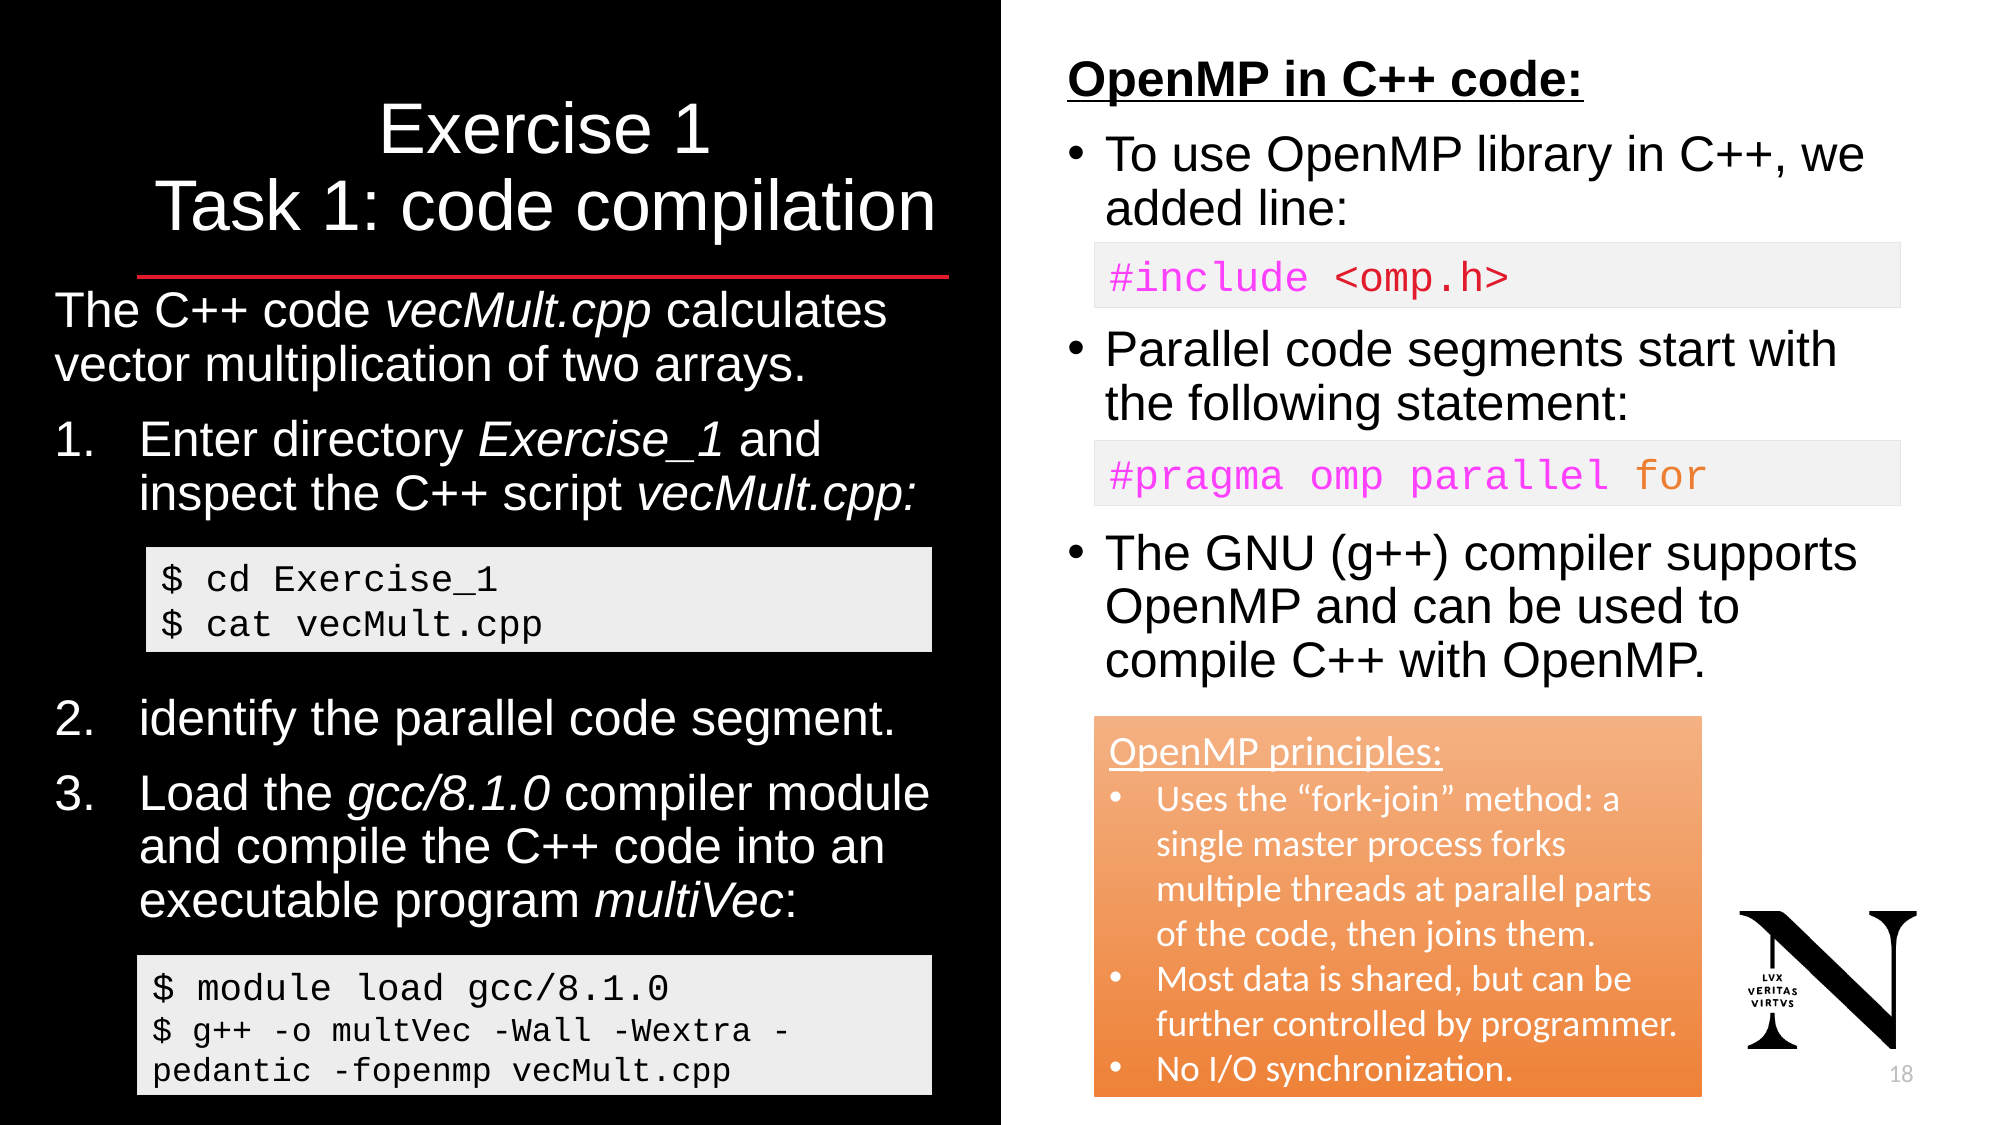

OpenMP in C++ code:
To use OpenMP library in C++, we added line:

Parallel code segments start with the following statement:

The GNU (g++) compiler supports OpenMP and can be used to compile C++ with OpenMP.

# Exercise 1 Task 1: code compilation
#include <omp.h>
The C++ code vecMult.cpp calculates vector multiplication of two arrays.
Enter directory Exercise_1 and inspect the C++ script vecMult.cpp:

identify the parallel code segment.
Load the gcc/8.1.0 compiler module and compile the C++ code into an executable program multiVec:

#pragma omp parallel for
$ cd Exercise_1
$ cat vecMult.cpp
OpenMP principles:
Uses the “fork-join” method: a single master process forks multiple threads at parallel parts of the code, then joins them.
Most data is shared, but can be further controlled by programmer.
No I/O synchronization.
$ module load gcc/8.1.0
$ g++ -o multVec -Wall -Wextra -pedantic -fopenmp vecMult.cpp
18